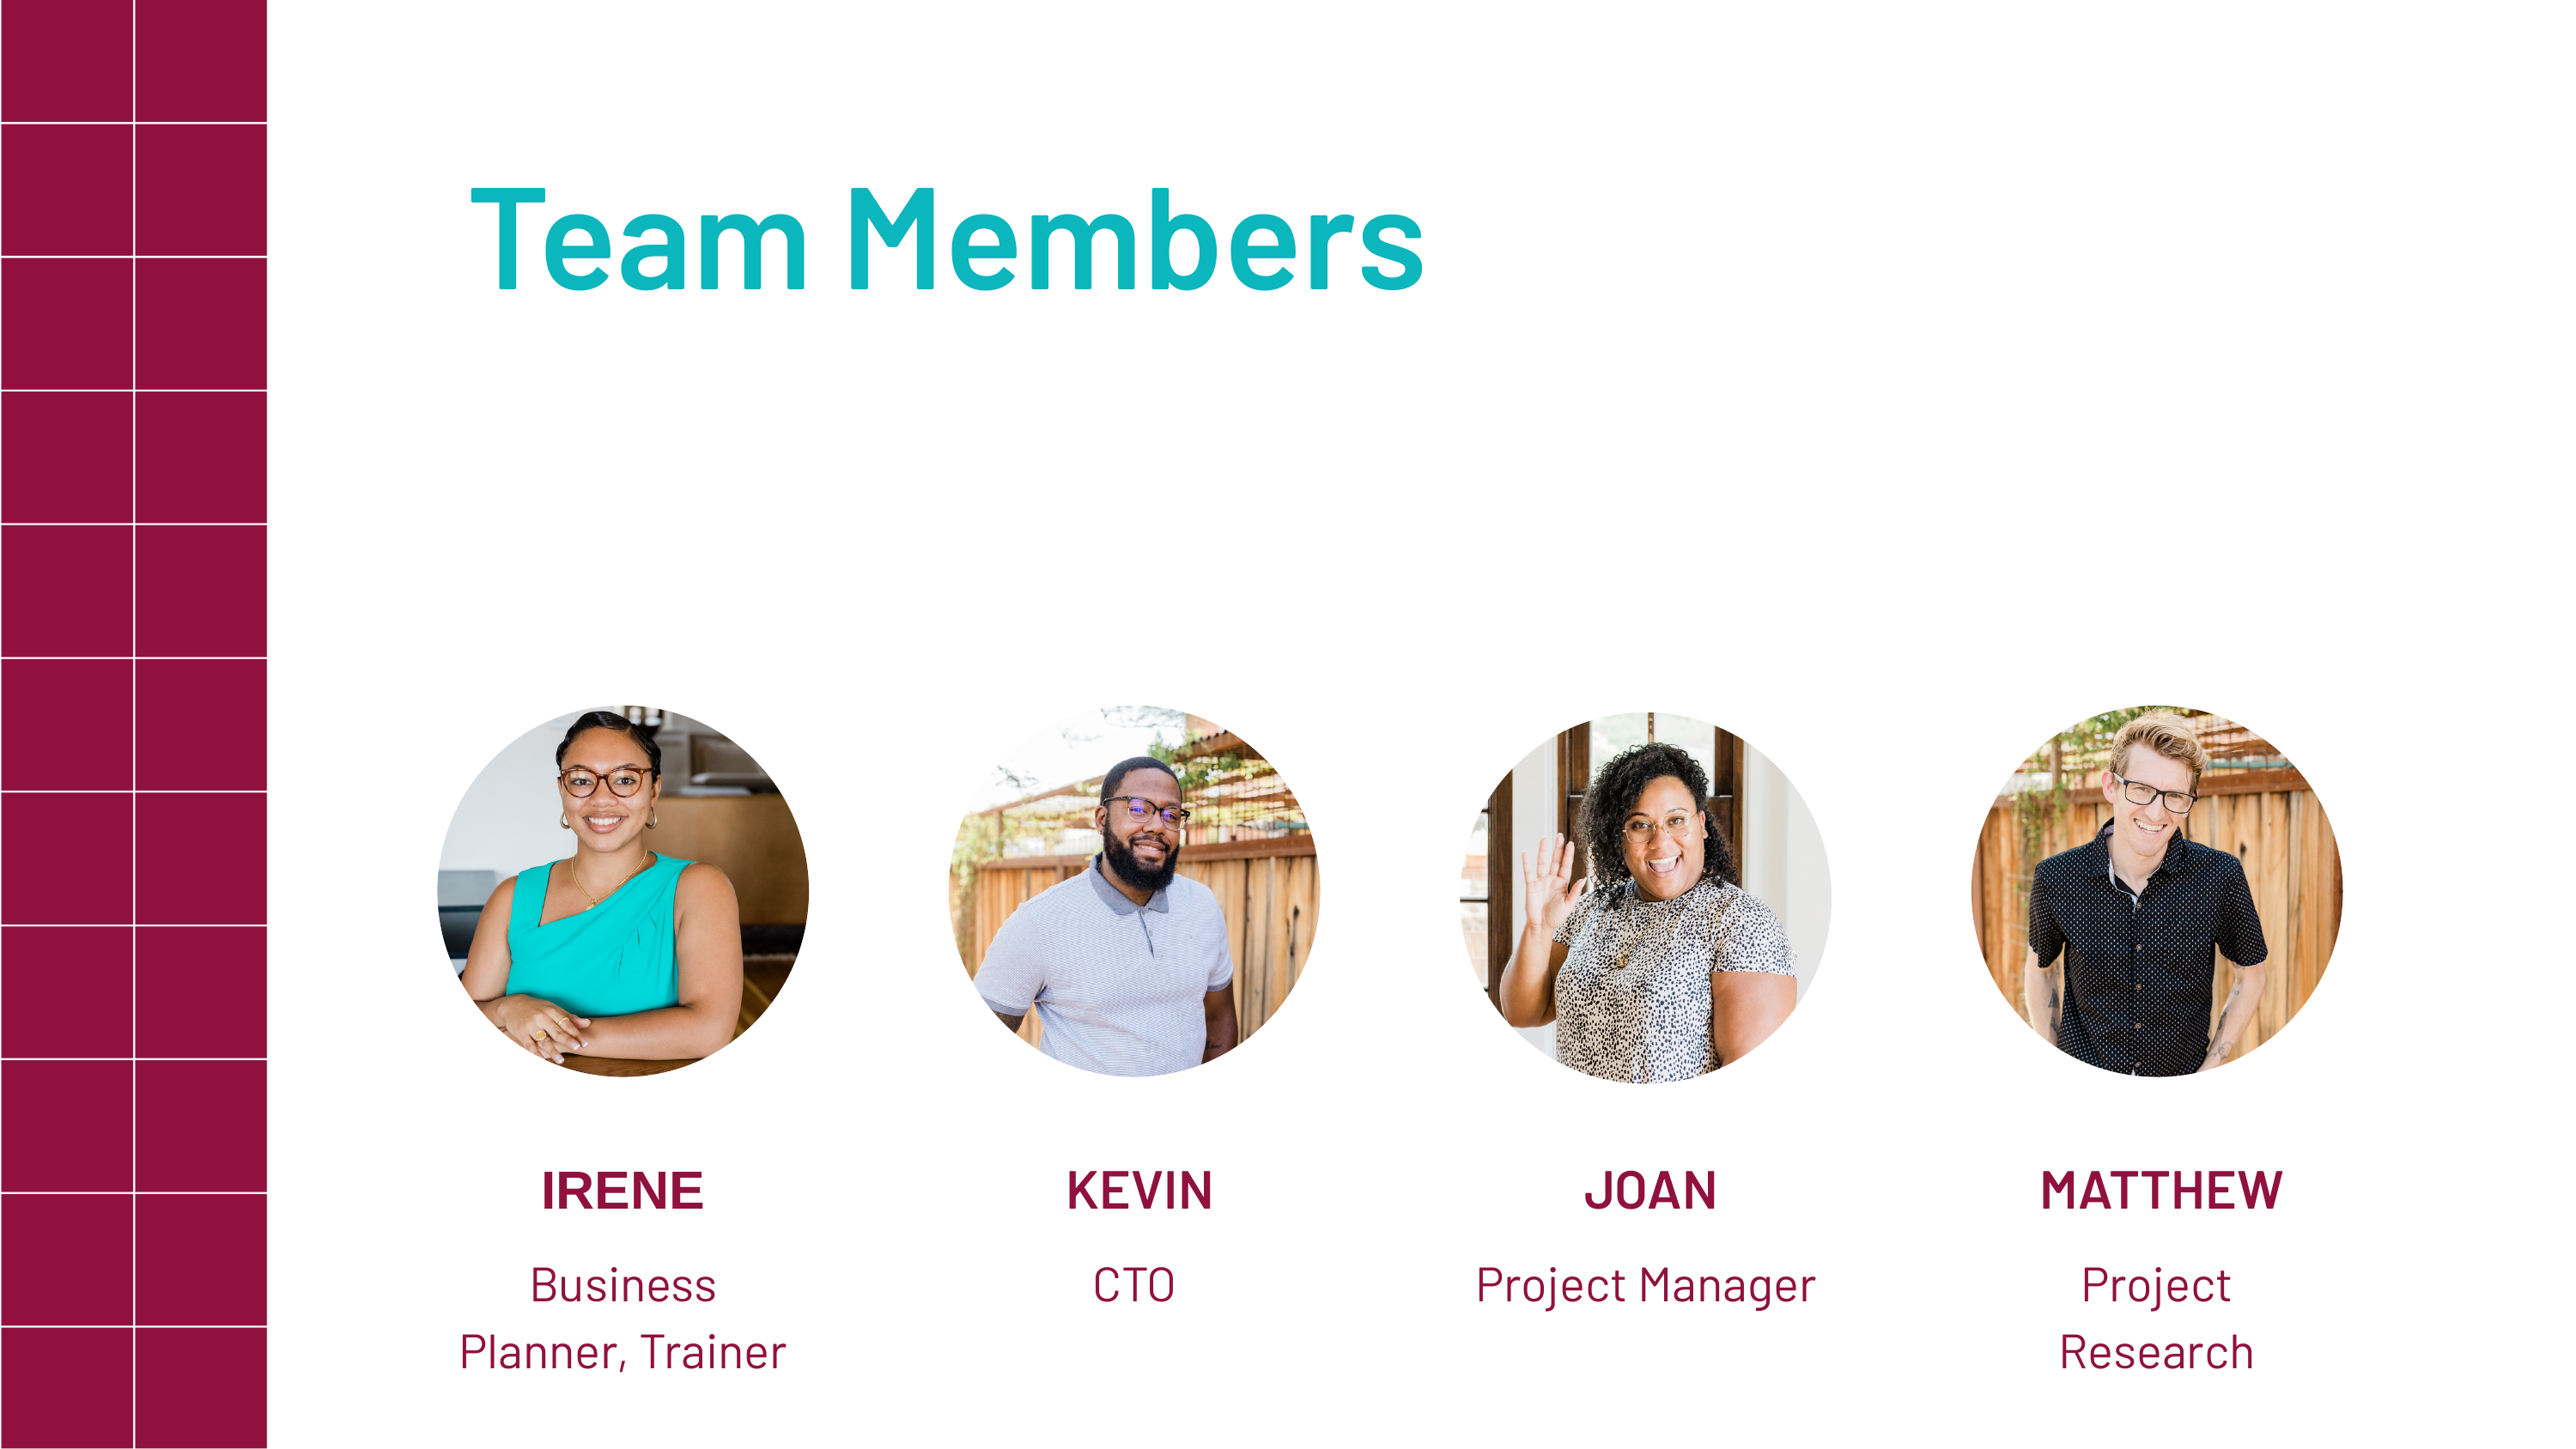

Team Members

IRENE
Business Planner, Trainer
 KEVIN
CTO
 JOAN
Project Manager
 MATTHEW
Project Research